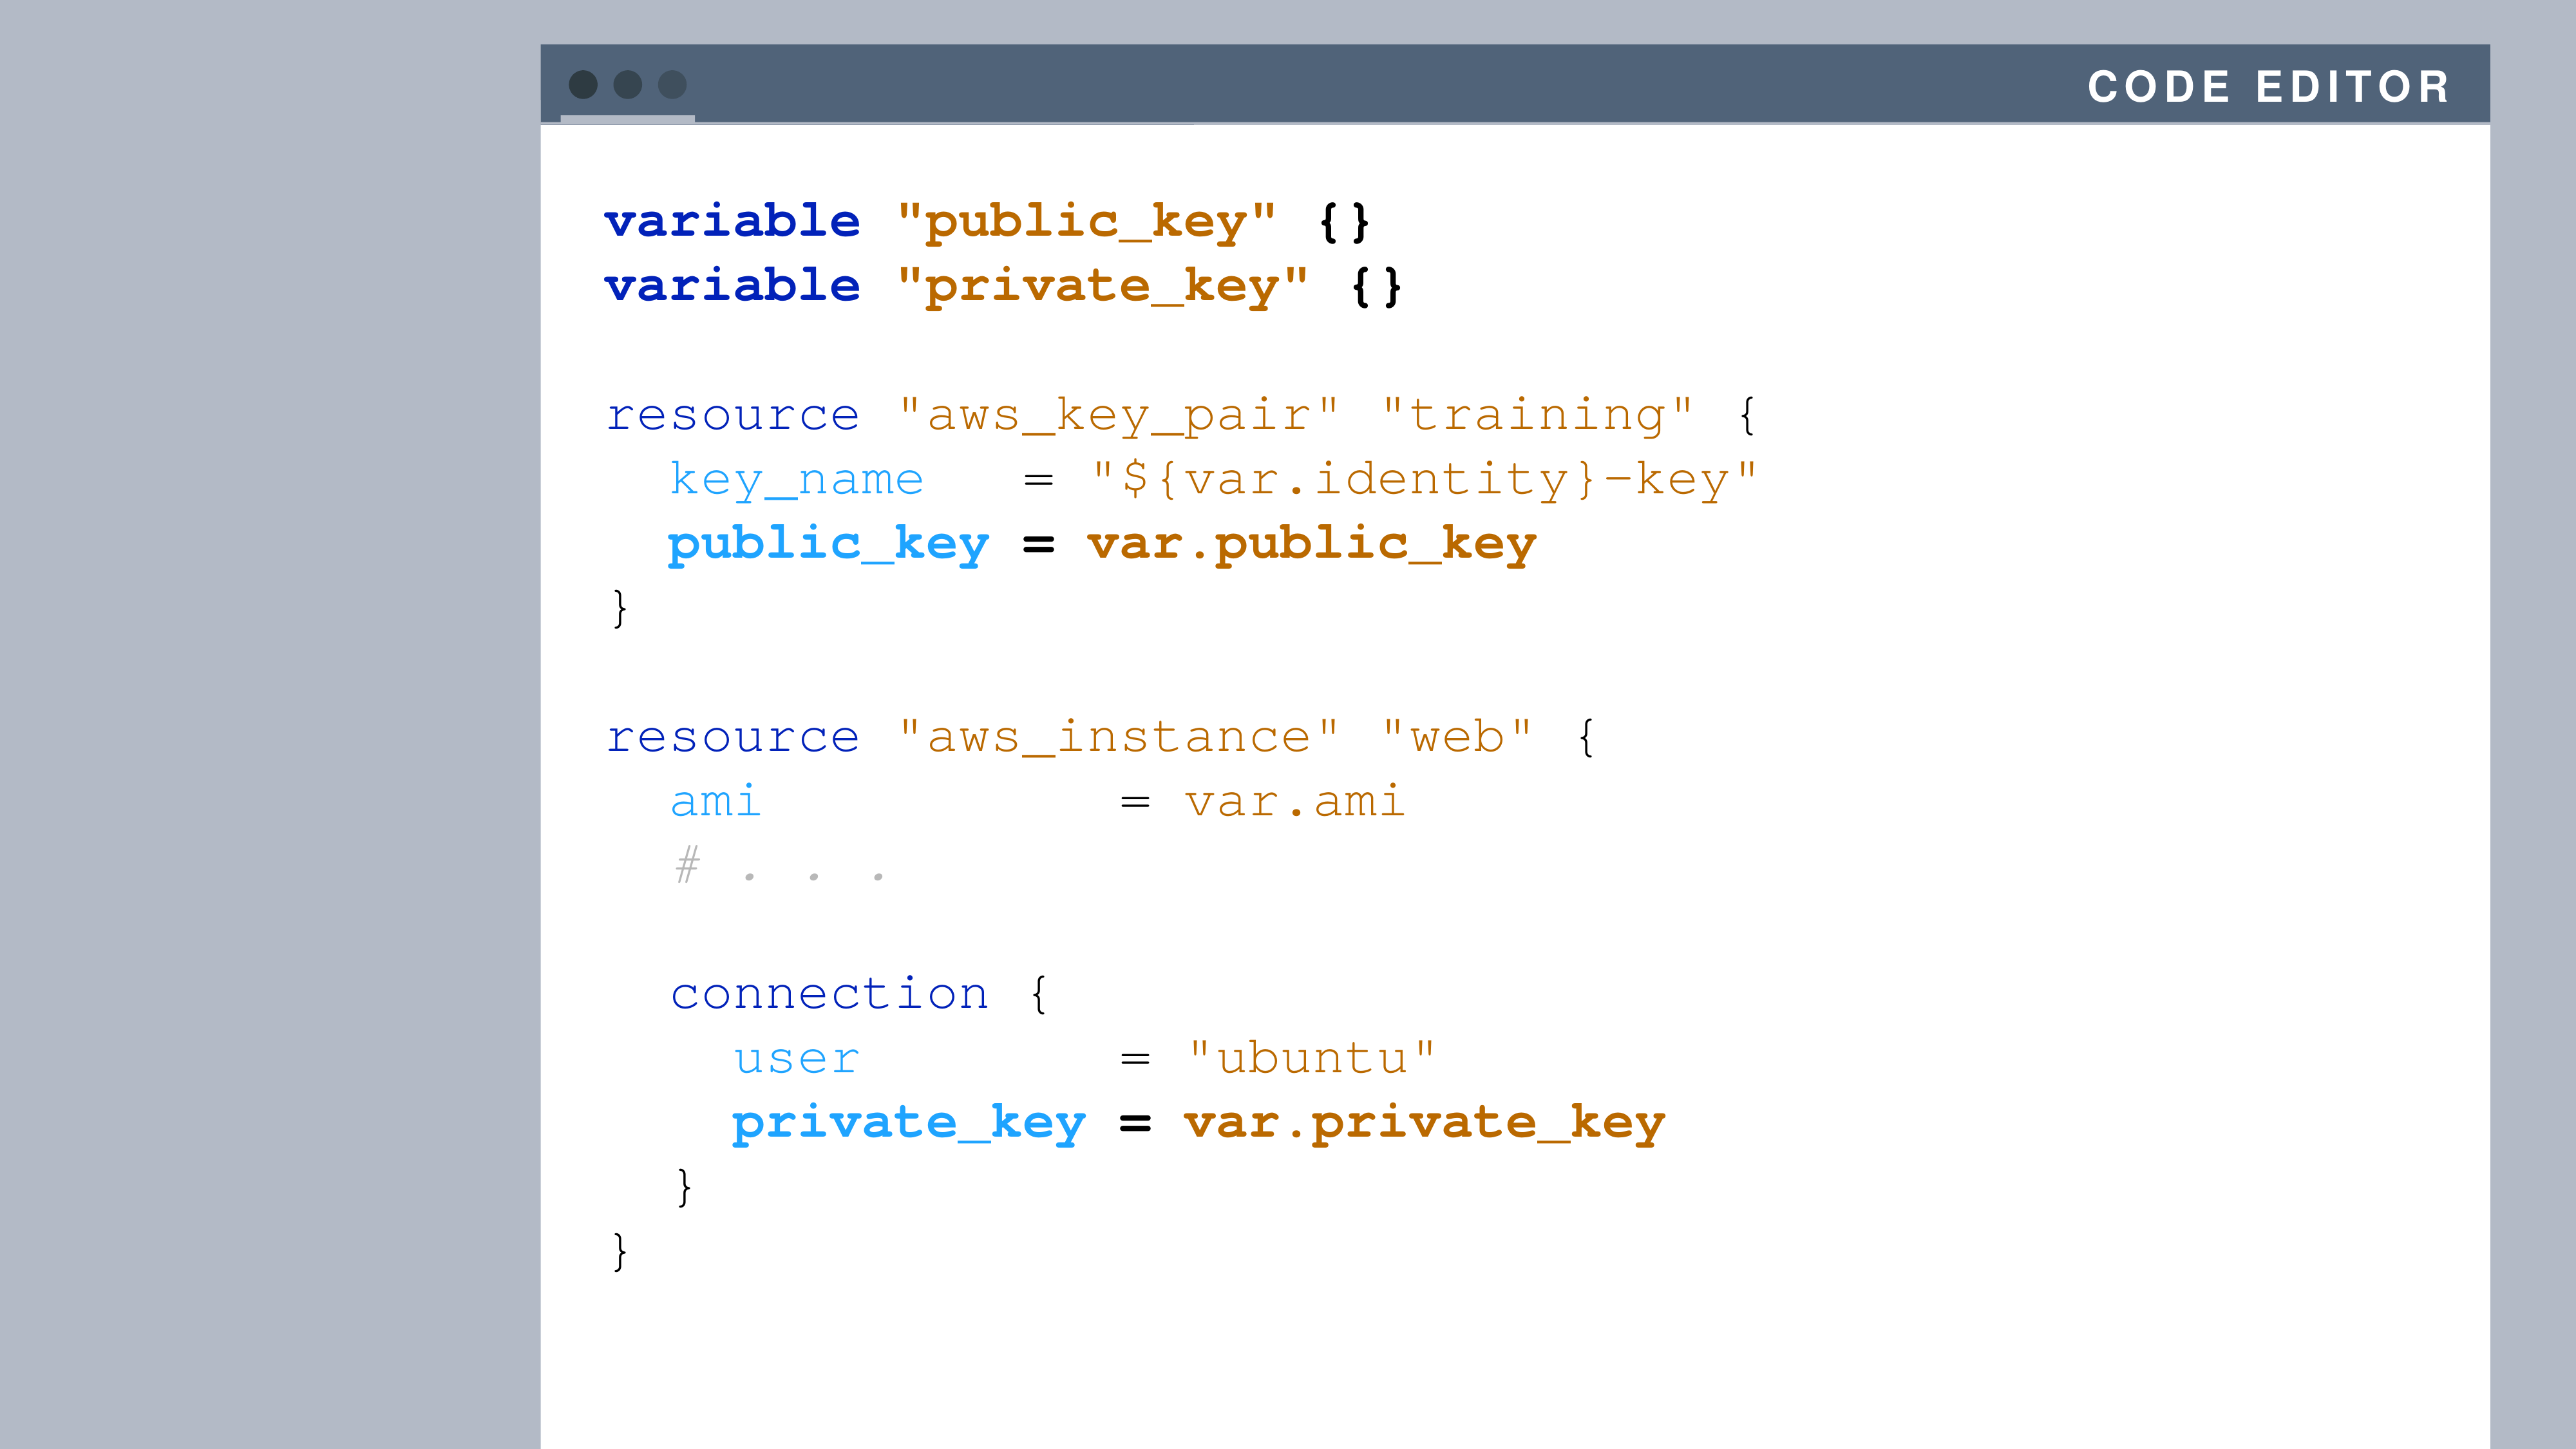

code editor
variable "public_key" {}
variable "private_key" {}

resource "aws_key_pair" "training" {
  key_name   = "${var.identity}-key"
  public_key = var.public_key
}

resource "aws_instance" "web" {
  ami           = var.ami
  # . . .

  connection {
    user        = "ubuntu"
    private_key = var.private_key
  }
}
316